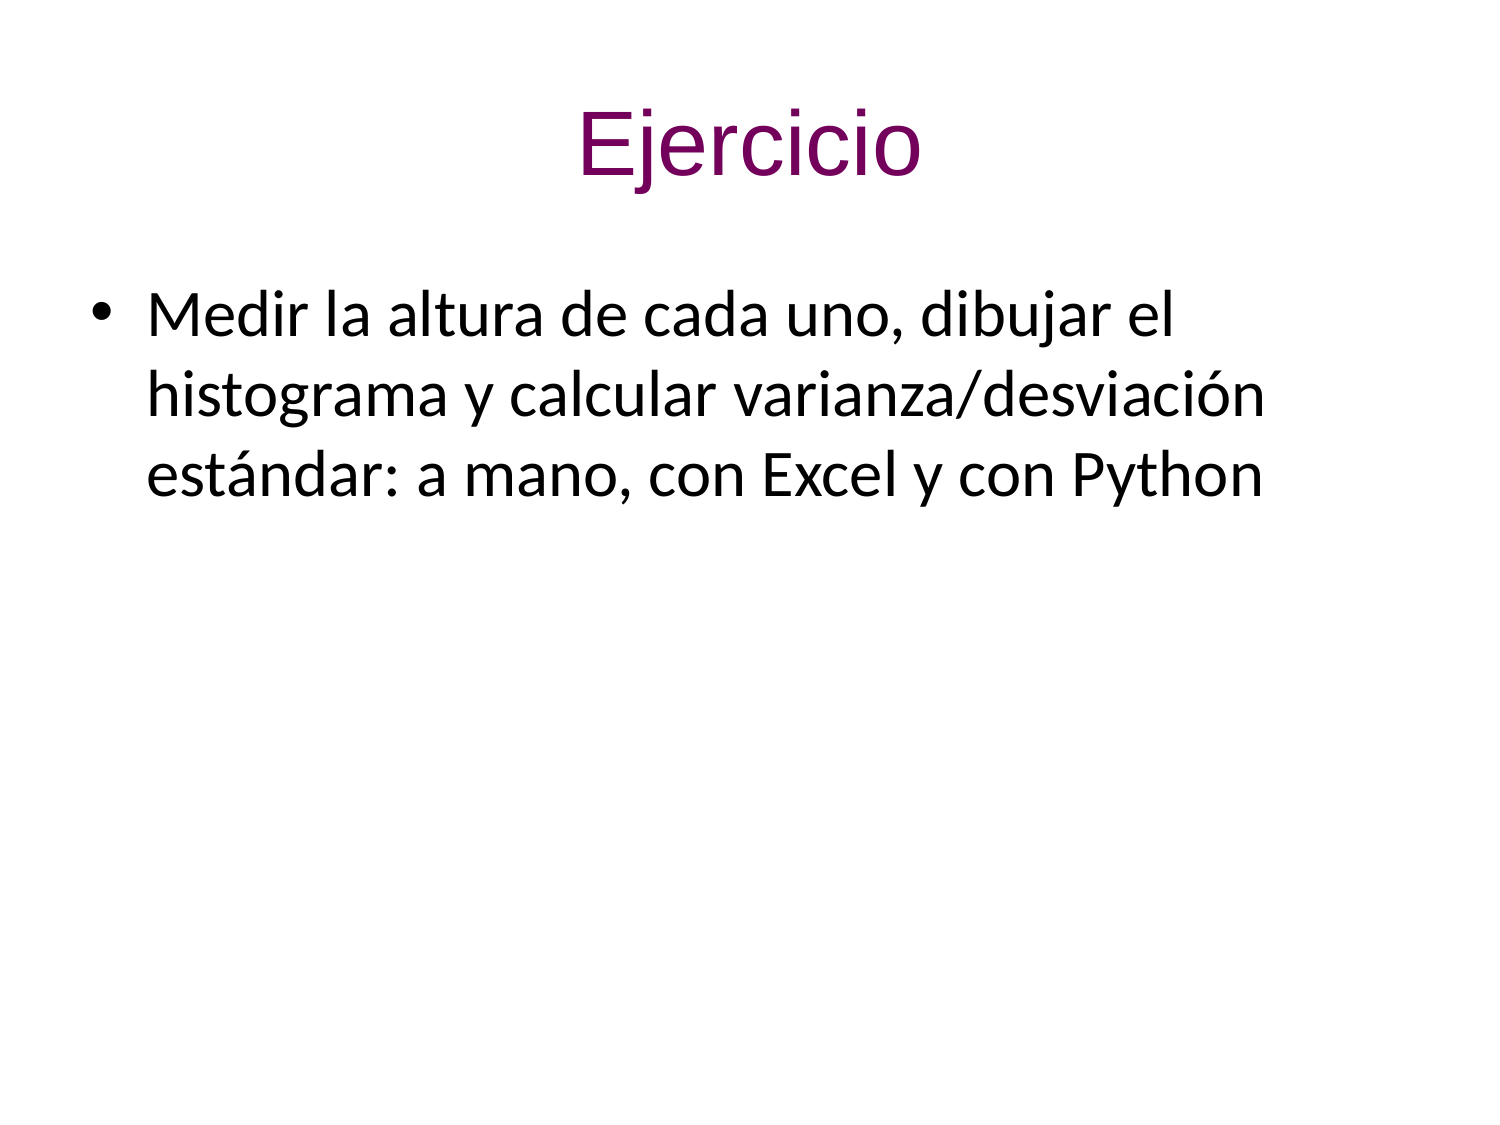

# Ejercicio
Medir la altura de cada uno, dibujar el histograma y calcular varianza/desviación estándar: a mano, con Excel y con Python